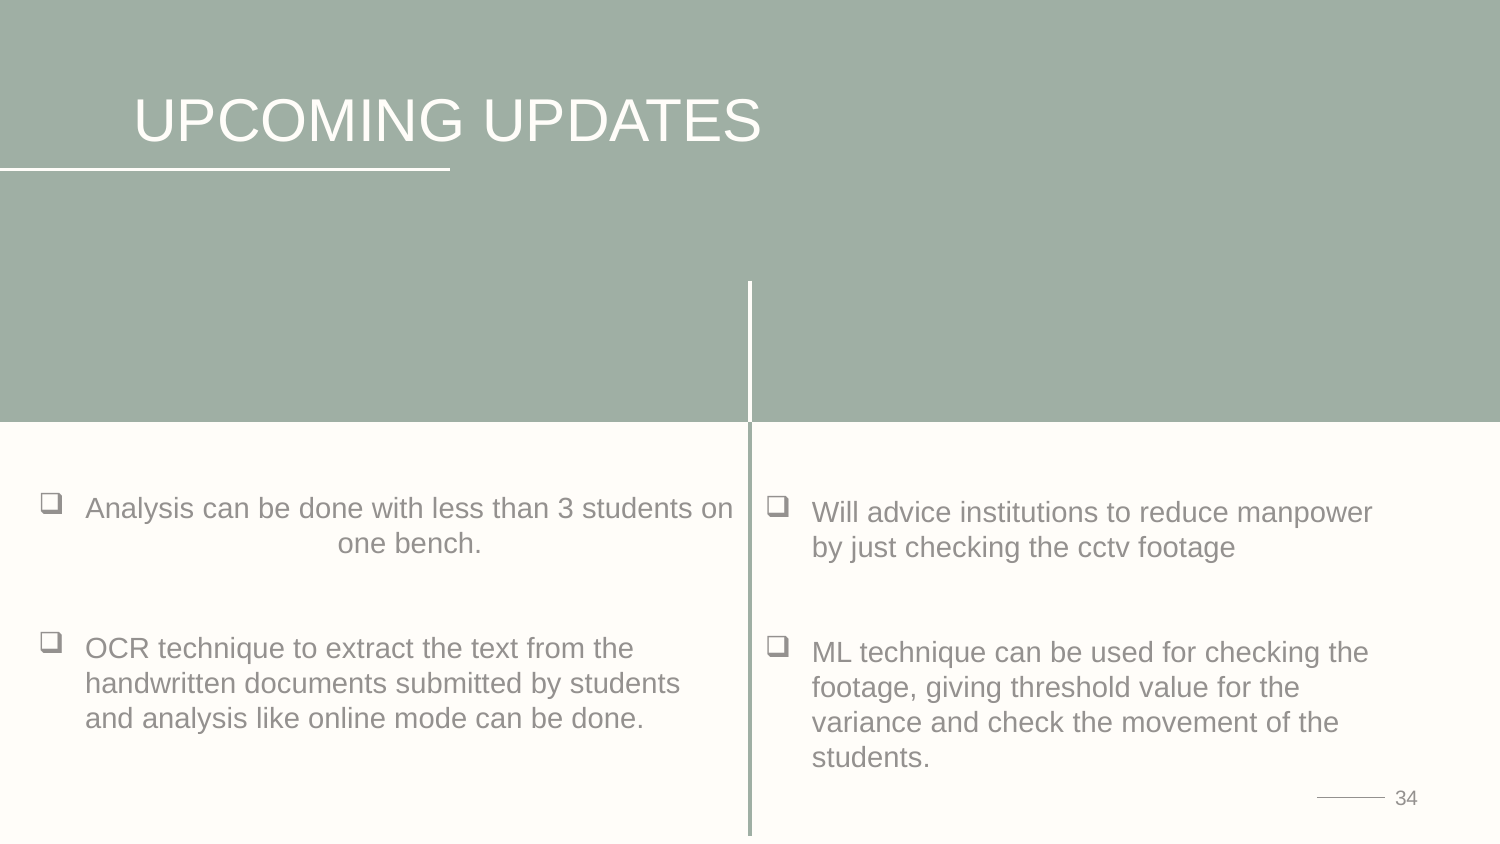

UPCOMING UPDATES
Analysis can be done with less than 3 students on one bench.

OCR technique to extract the text from the handwritten documents submitted by students and analysis like online mode can be done.

Will advice institutions to reduce manpower by just checking the cctv footage

ML technique can be used for checking the footage, giving threshold value for the variance and check the movement of the students.